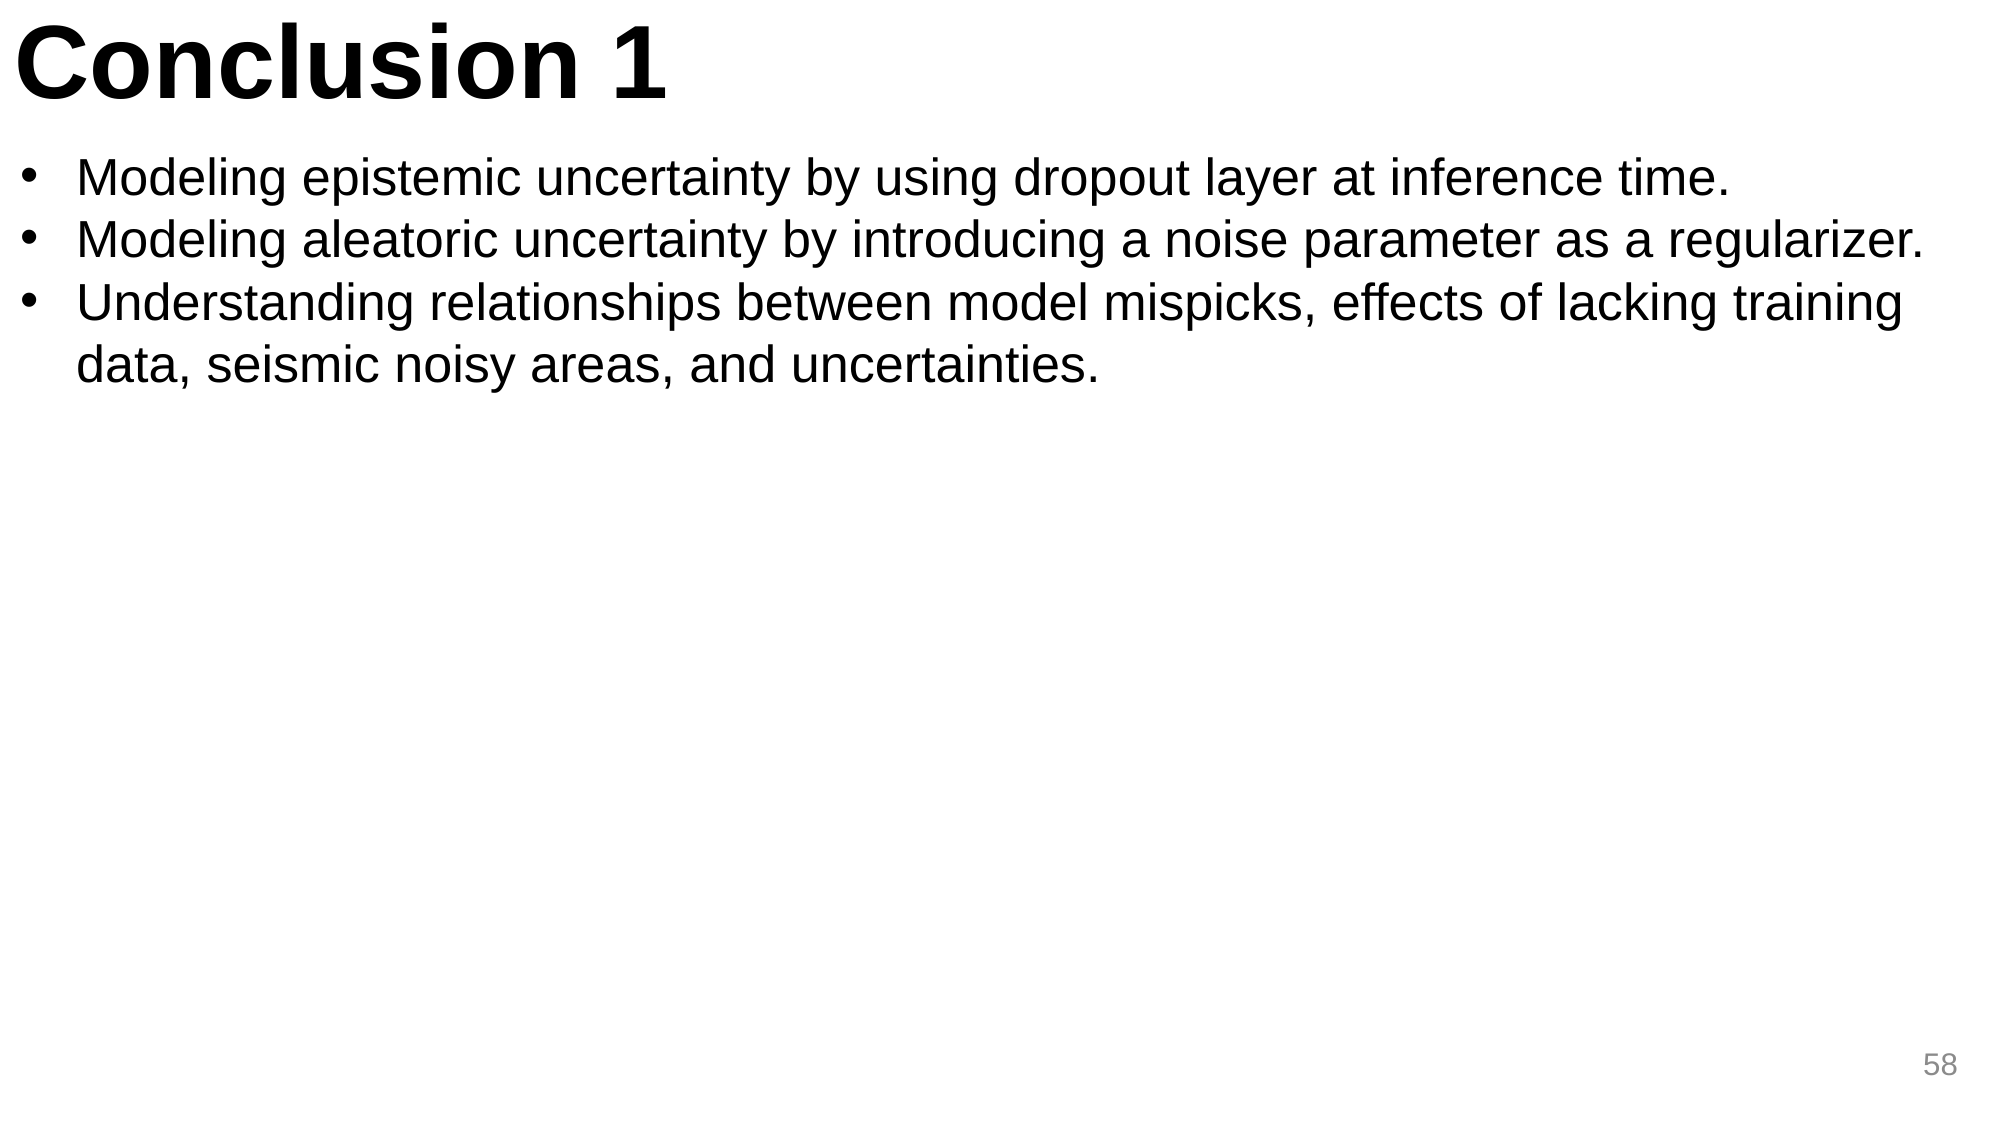

Conclusion 1
Modeling epistemic uncertainty by using dropout layer at inference time.
Modeling aleatoric uncertainty by introducing a noise parameter as a regularizer.
Understanding relationships between model mispicks, effects of lacking training data, seismic noisy areas, and uncertainties.
58